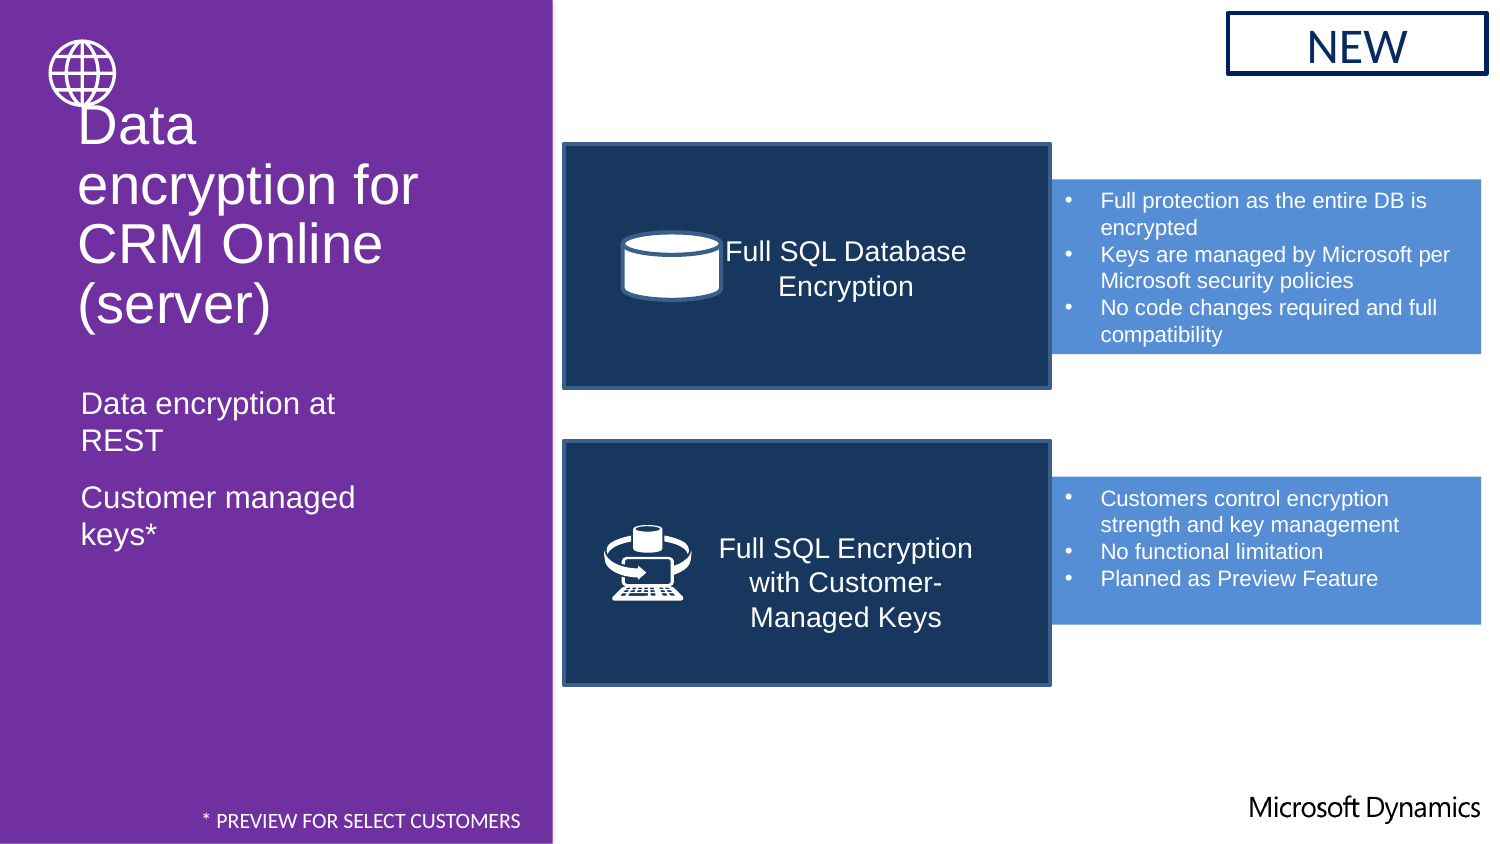

Data encryption for CRM Online (server)
NEW

Full protection as the entire DB is encrypted
Keys are managed by Microsoft per Microsoft security policies
No code changes required and full compatibility
Full SQL Database Encryption

Data encryption at REST
Customer managed keys*

Customers control encryption strength and key management
No functional limitation
Planned as Preview Feature

Full SQL Encryption with Customer-Managed Keys

* PREVIEW FOR SELECT CUSTOMERS